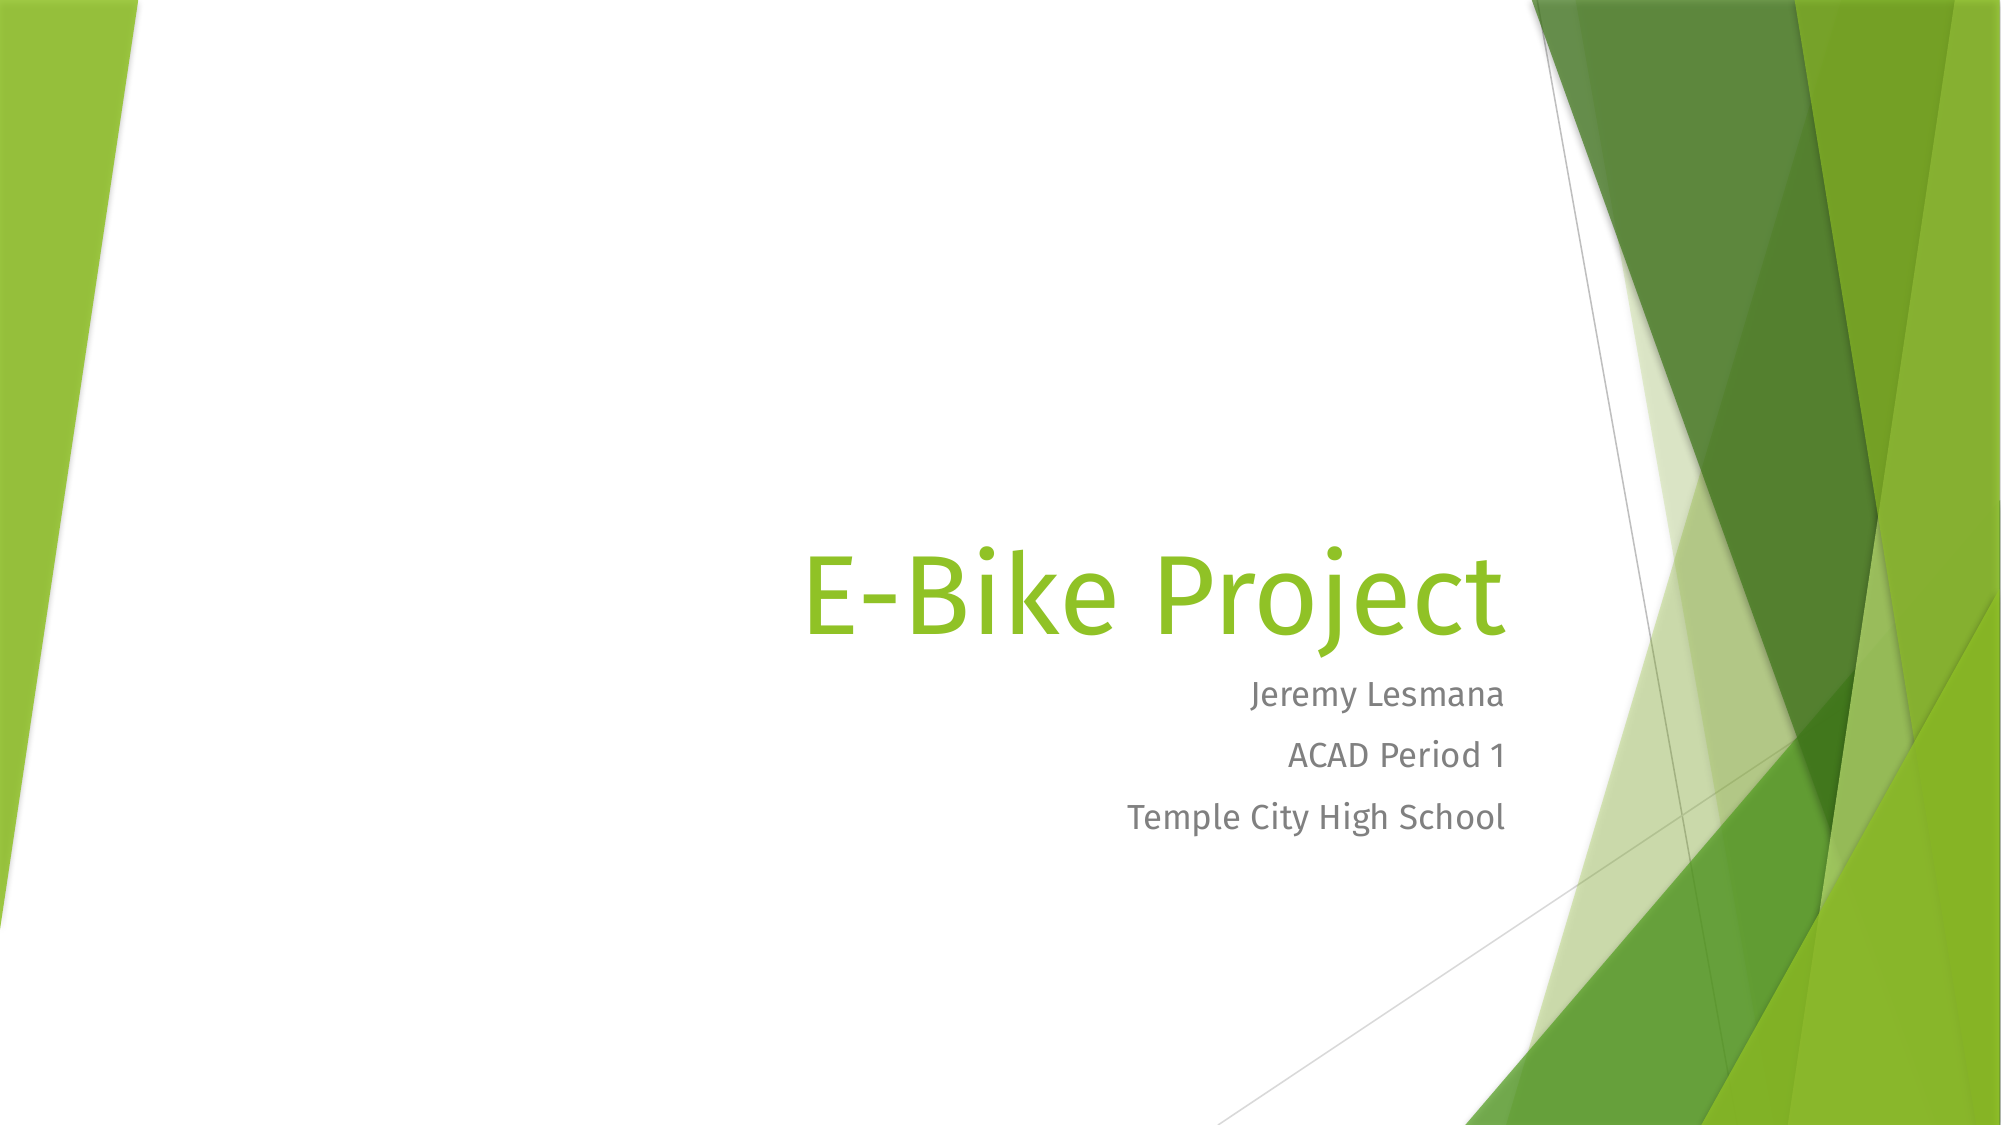

# E-Bike Project
Jeremy Lesmana
ACAD Period 1
Temple City High School